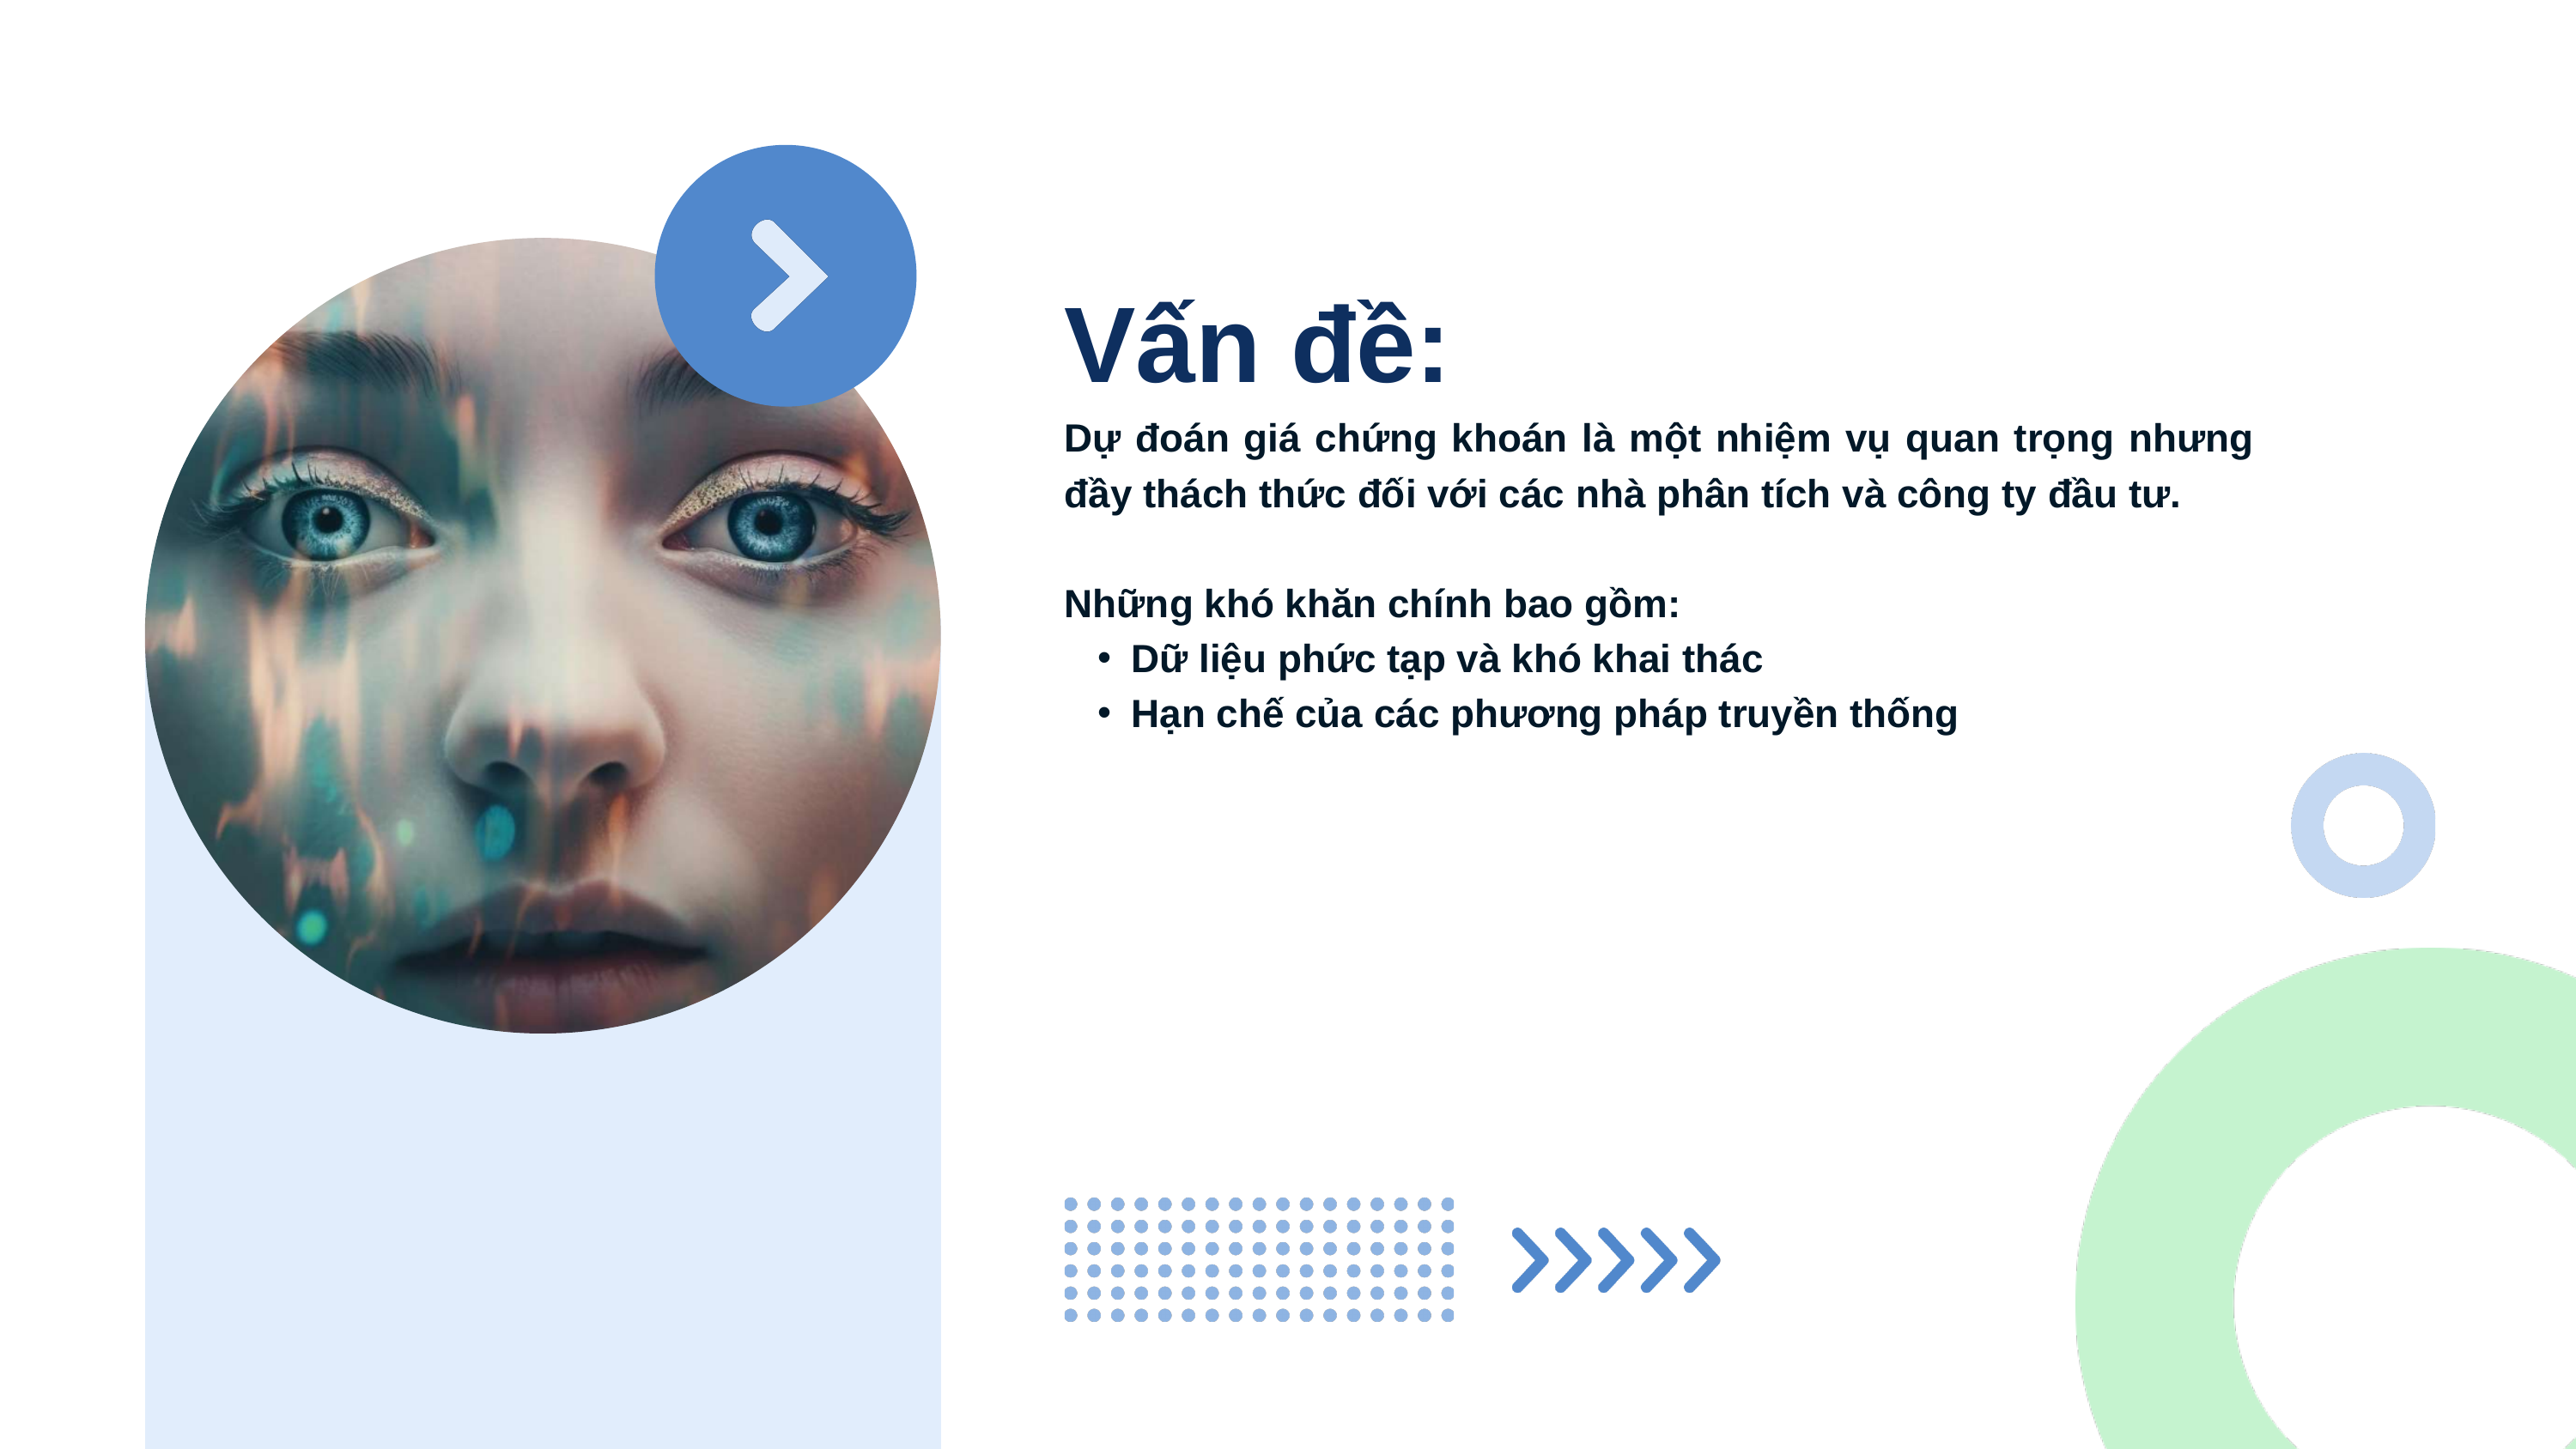

Vấn đề:
Dự đoán giá chứng khoán là một nhiệm vụ quan trọng nhưng đầy thách thức đối với các nhà phân tích và công ty đầu tư.

Những khó khăn chính bao gồm:
Dữ liệu phức tạp và khó khai thác
Hạn chế của các phương pháp truyền thống